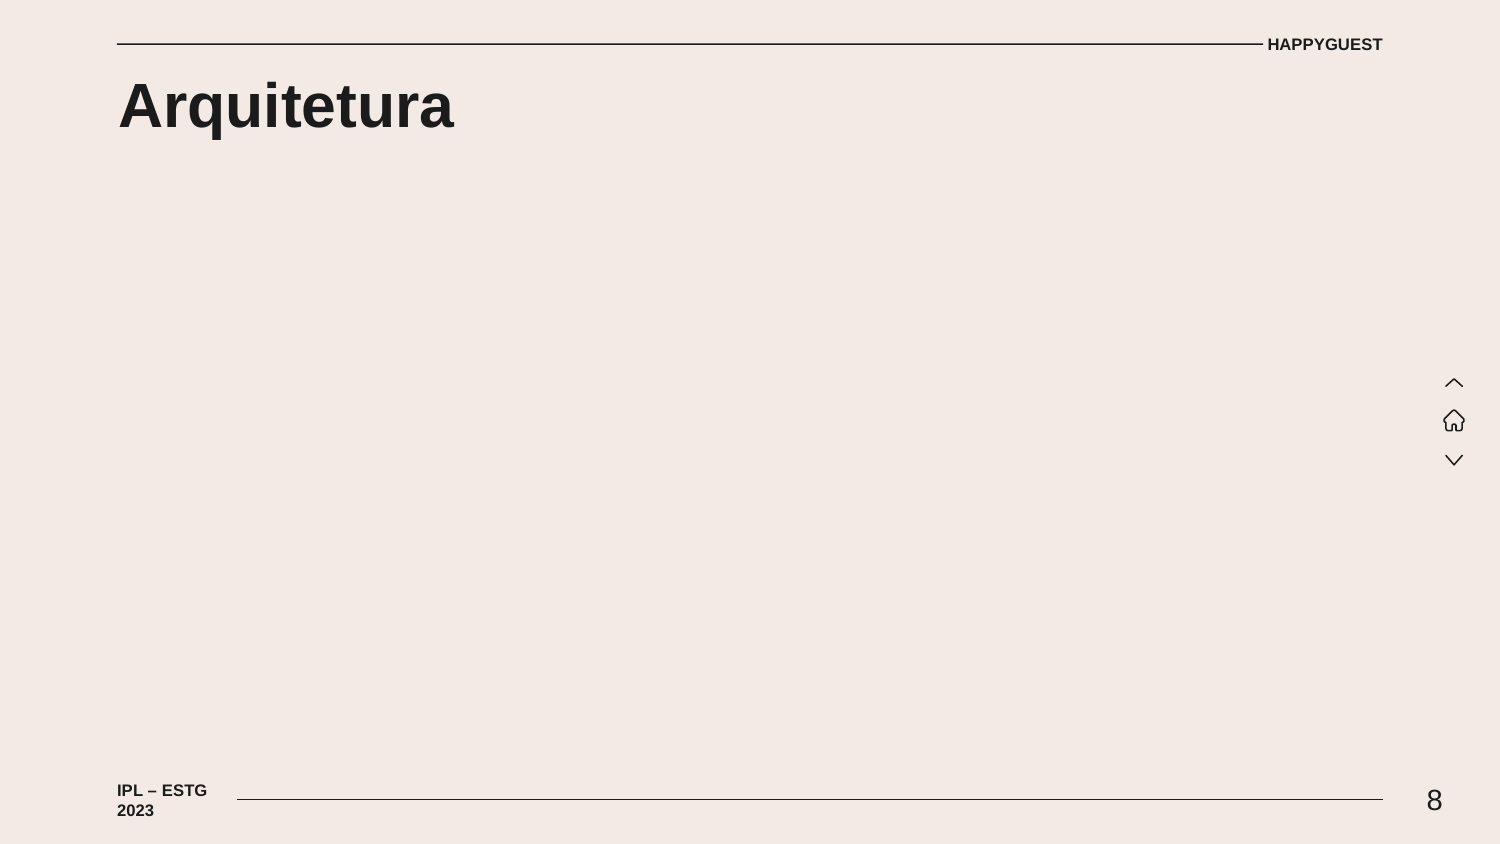

HAPPYGUEST
# Arquitetura

8
IPL – ESTG 2023